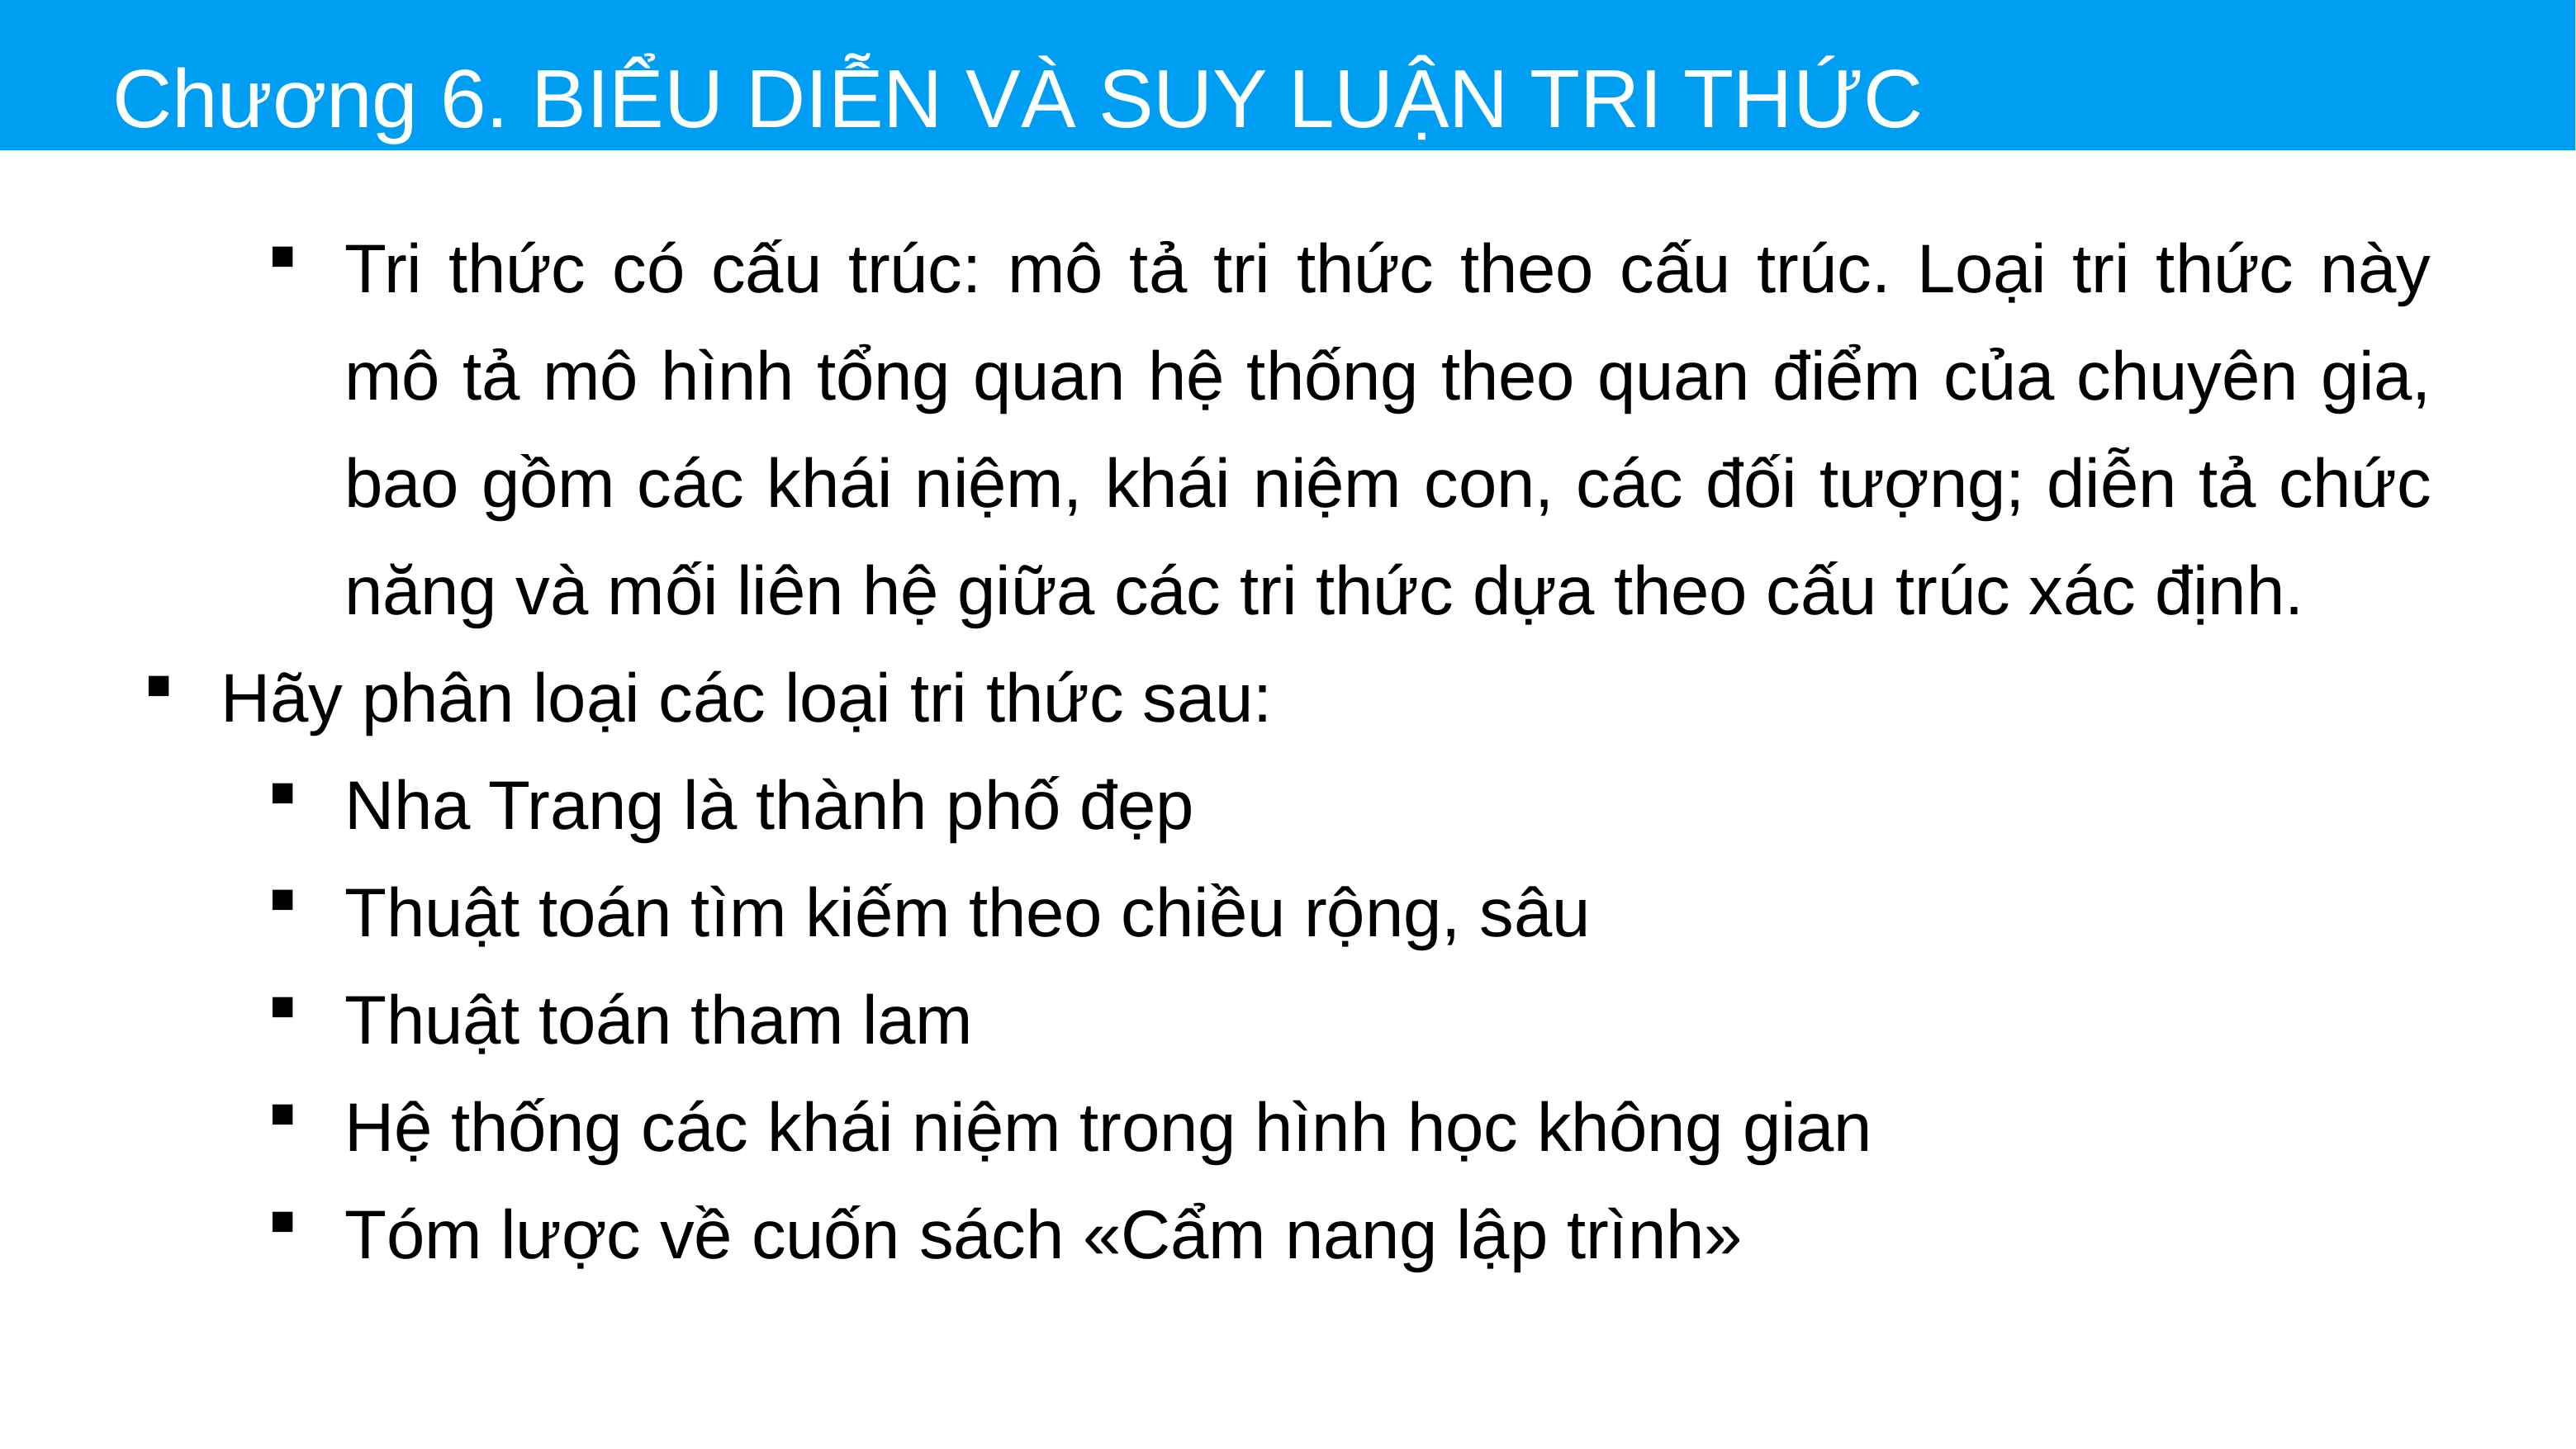

Chương 6. BIỂU DIỄN VÀ SUY LUẬN TRI THỨC
Tri thức có cấu trúc: mô tả tri thức theo cấu trúc. Loại tri thức này mô tả mô hình tổng quan hệ thống theo quan điểm của chuyên gia, bao gồm các khái niệm, khái niệm con, các đối tượng; diễn tả chức năng và mối liên hệ giữa các tri thức dựa theo cấu trúc xác định.
Hãy phân loại các loại tri thức sau:
Nha Trang là thành phố đẹp
Thuật toán tìm kiếm theo chiều rộng, sâu
Thuật toán tham lam
Hệ thống các khái niệm trong hình học không gian
Tóm lược về cuốn sách «Cẩm nang lập trình»